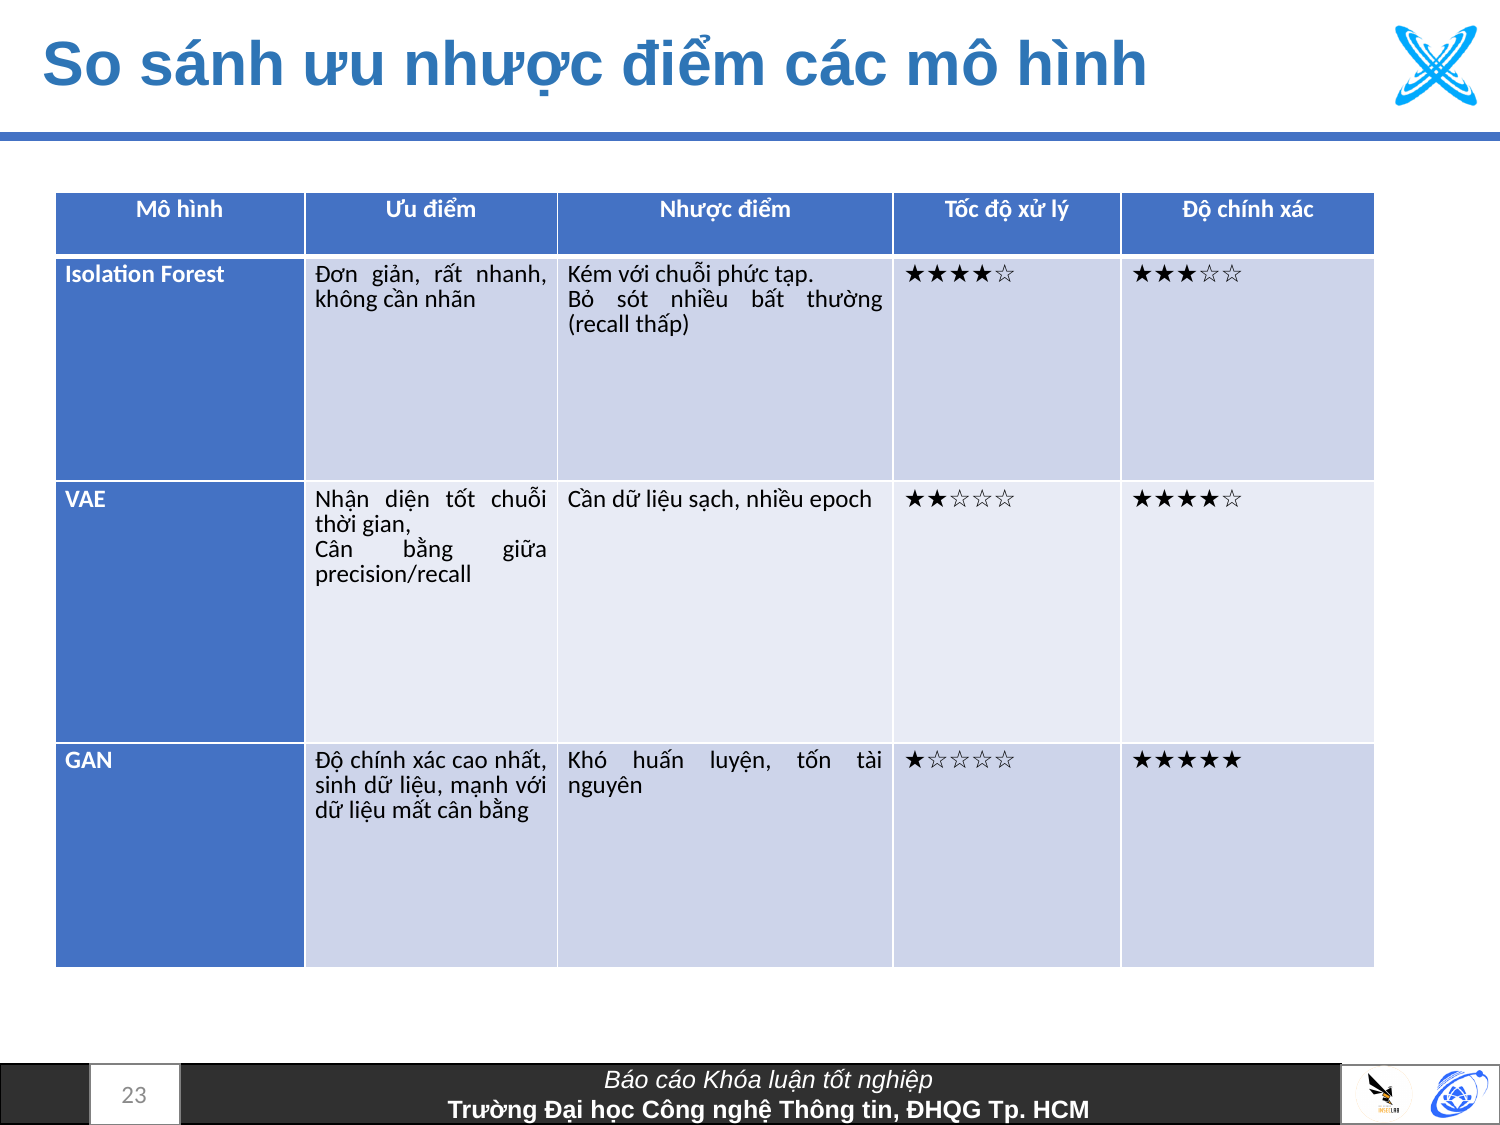

# So sánh ưu nhược điểm các mô hình
| Mô hình | Ưu điểm | Nhược điểm | Tốc độ xử lý | Độ chính xác |
| --- | --- | --- | --- | --- |
| Isolation Forest | Đơn giản, rất nhanh, không cần nhãn | Kém với chuỗi phức tạp. Bỏ sót nhiều bất thường (recall thấp) | ★★★★☆ | ★★★☆☆ |
| VAE | Nhận diện tốt chuỗi thời gian, Cân bằng giữa precision/recall | Cần dữ liệu sạch, nhiều epoch | ★★☆☆☆ | ★★★★☆ |
| GAN | Độ chính xác cao nhất, sinh dữ liệu, mạnh với dữ liệu mất cân bằng | Khó huấn luyện, tốn tài nguyên | ★☆☆☆☆ | ★★★★★ |

23